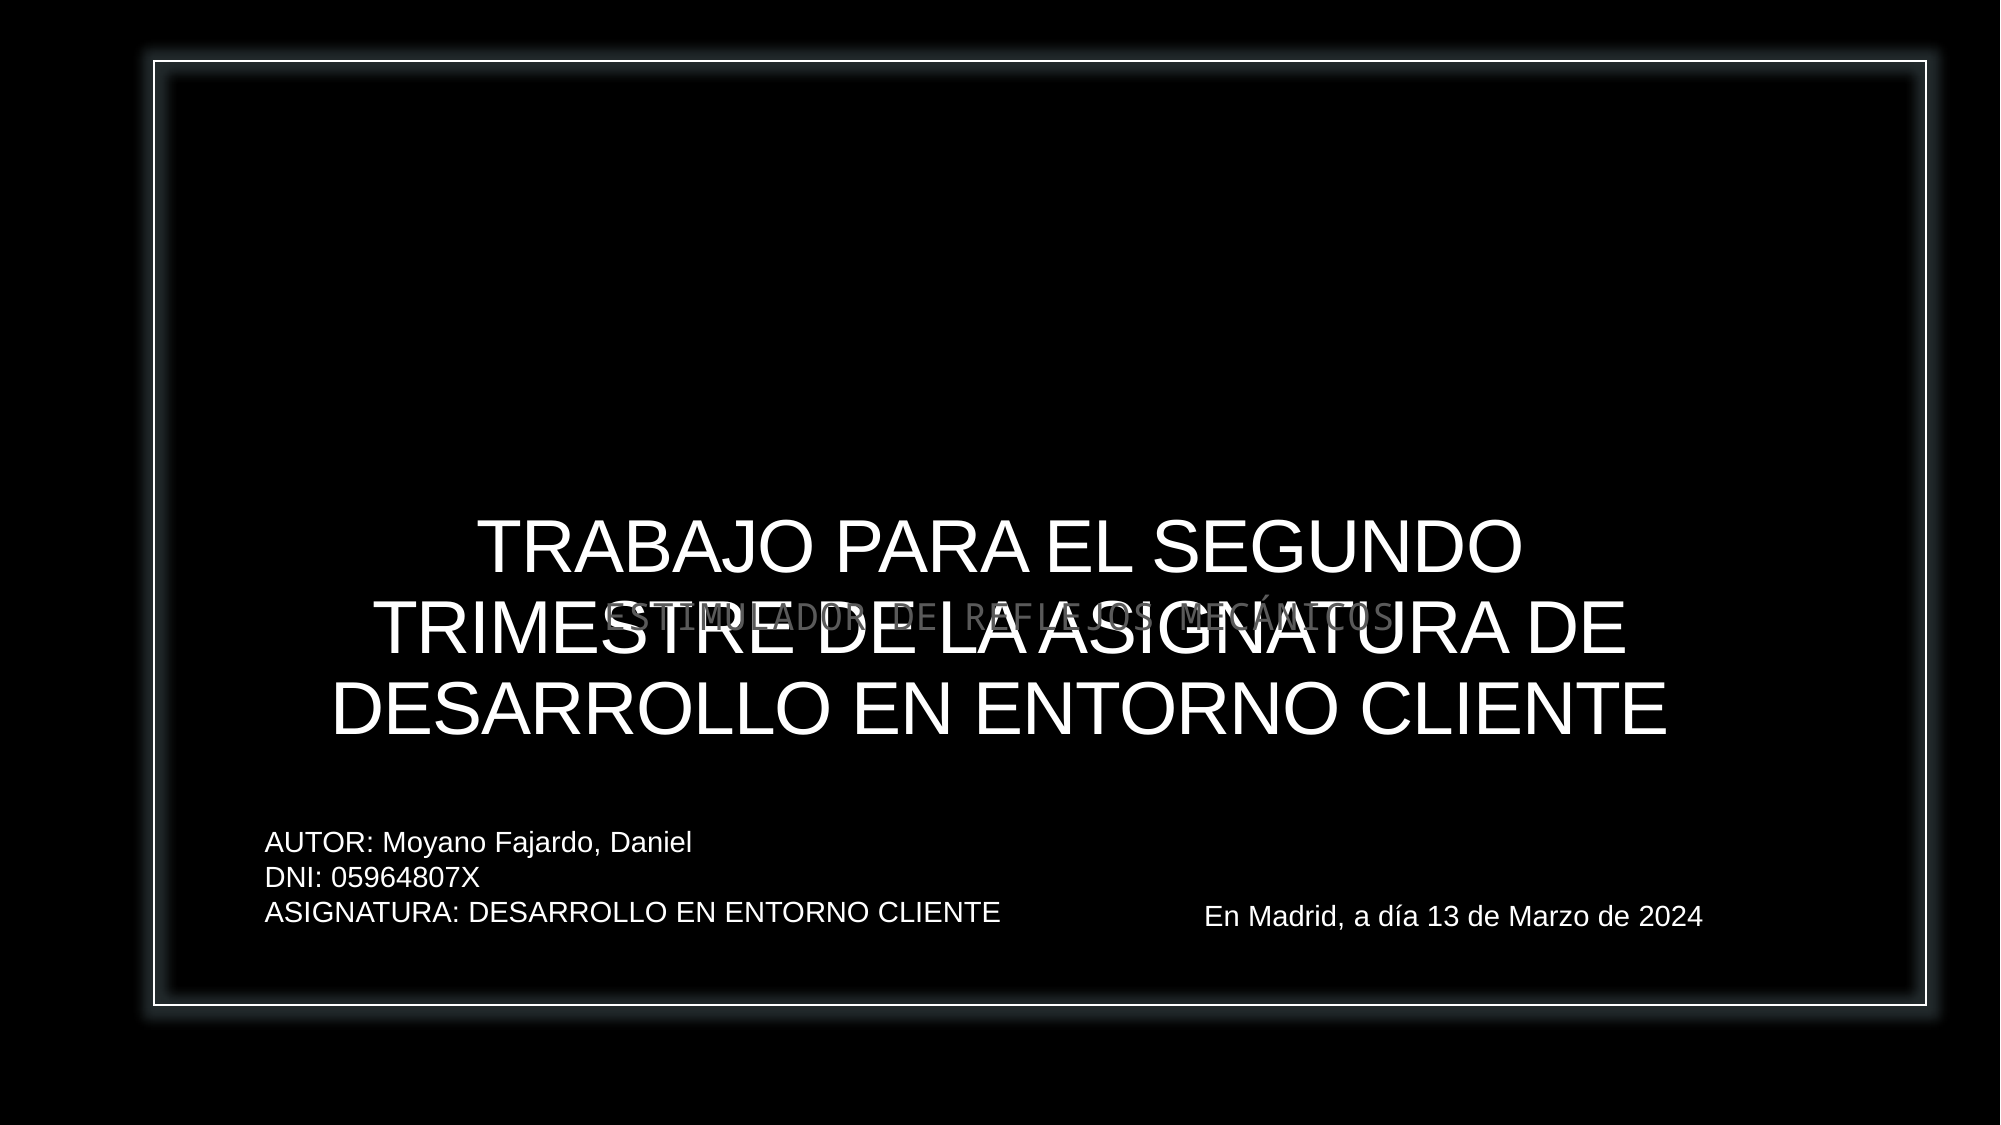

# TRABAJO PARA EL SEGUNDO TRIMESTRE DE LA ASIGNATURA DE DESARROLLO EN ENTORNO CLIENTE

ESTIMULADOR DE REFLEJOS MECÁNICOS

AUTOR: Moyano Fajardo, Daniel
DNI: 05964807X
ASIGNATURA: DESARROLLO EN ENTORNO CLIENTE
En Madrid, a día 13 de Marzo de 2024